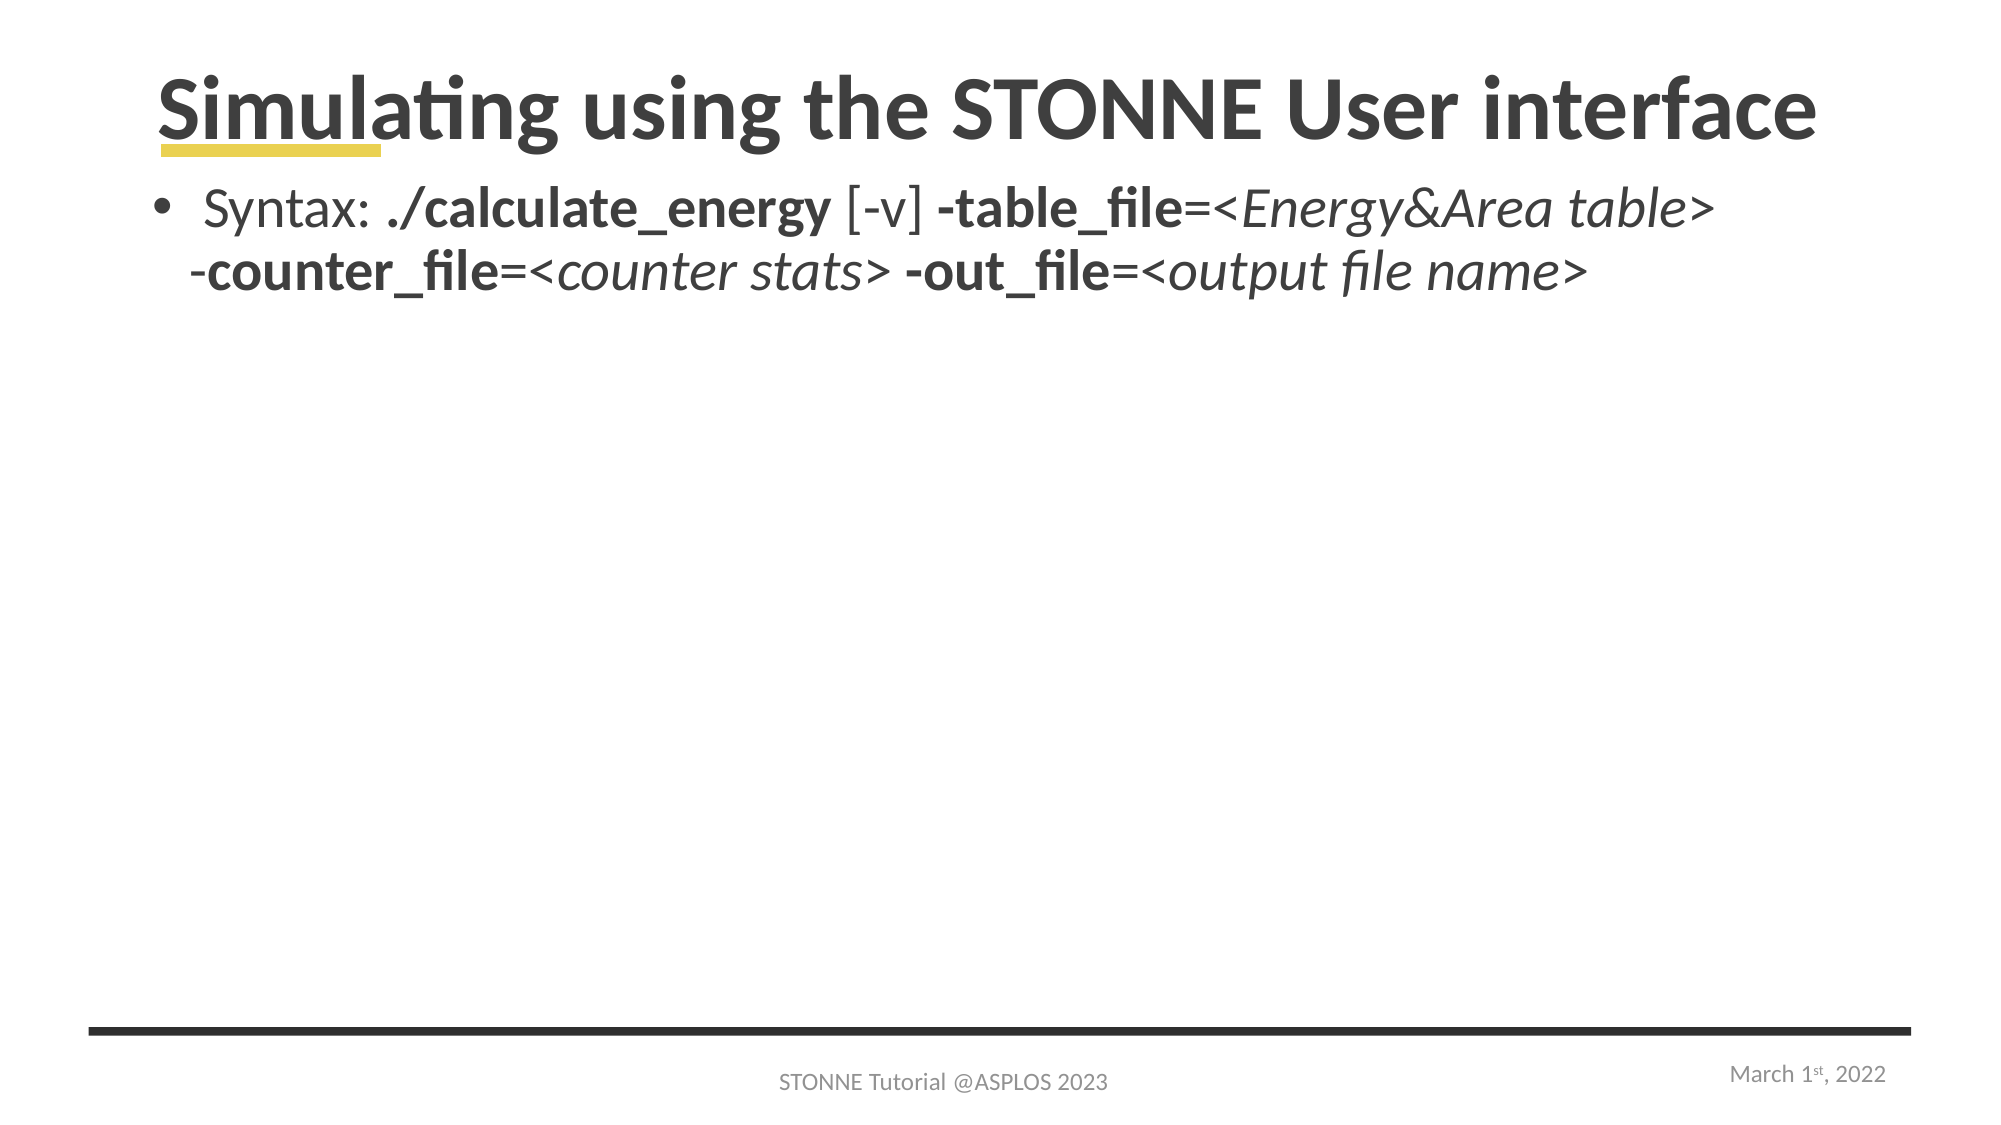

# Simulating using the STONNE User interface

 Syntax: ./calculate_energy [-v] -table_file=<Energy&Area table>          -counter_file=<counter stats> -out_file=<output file name>

March 1st, 2022
STONNE Tutorial @ASPLOS 2023